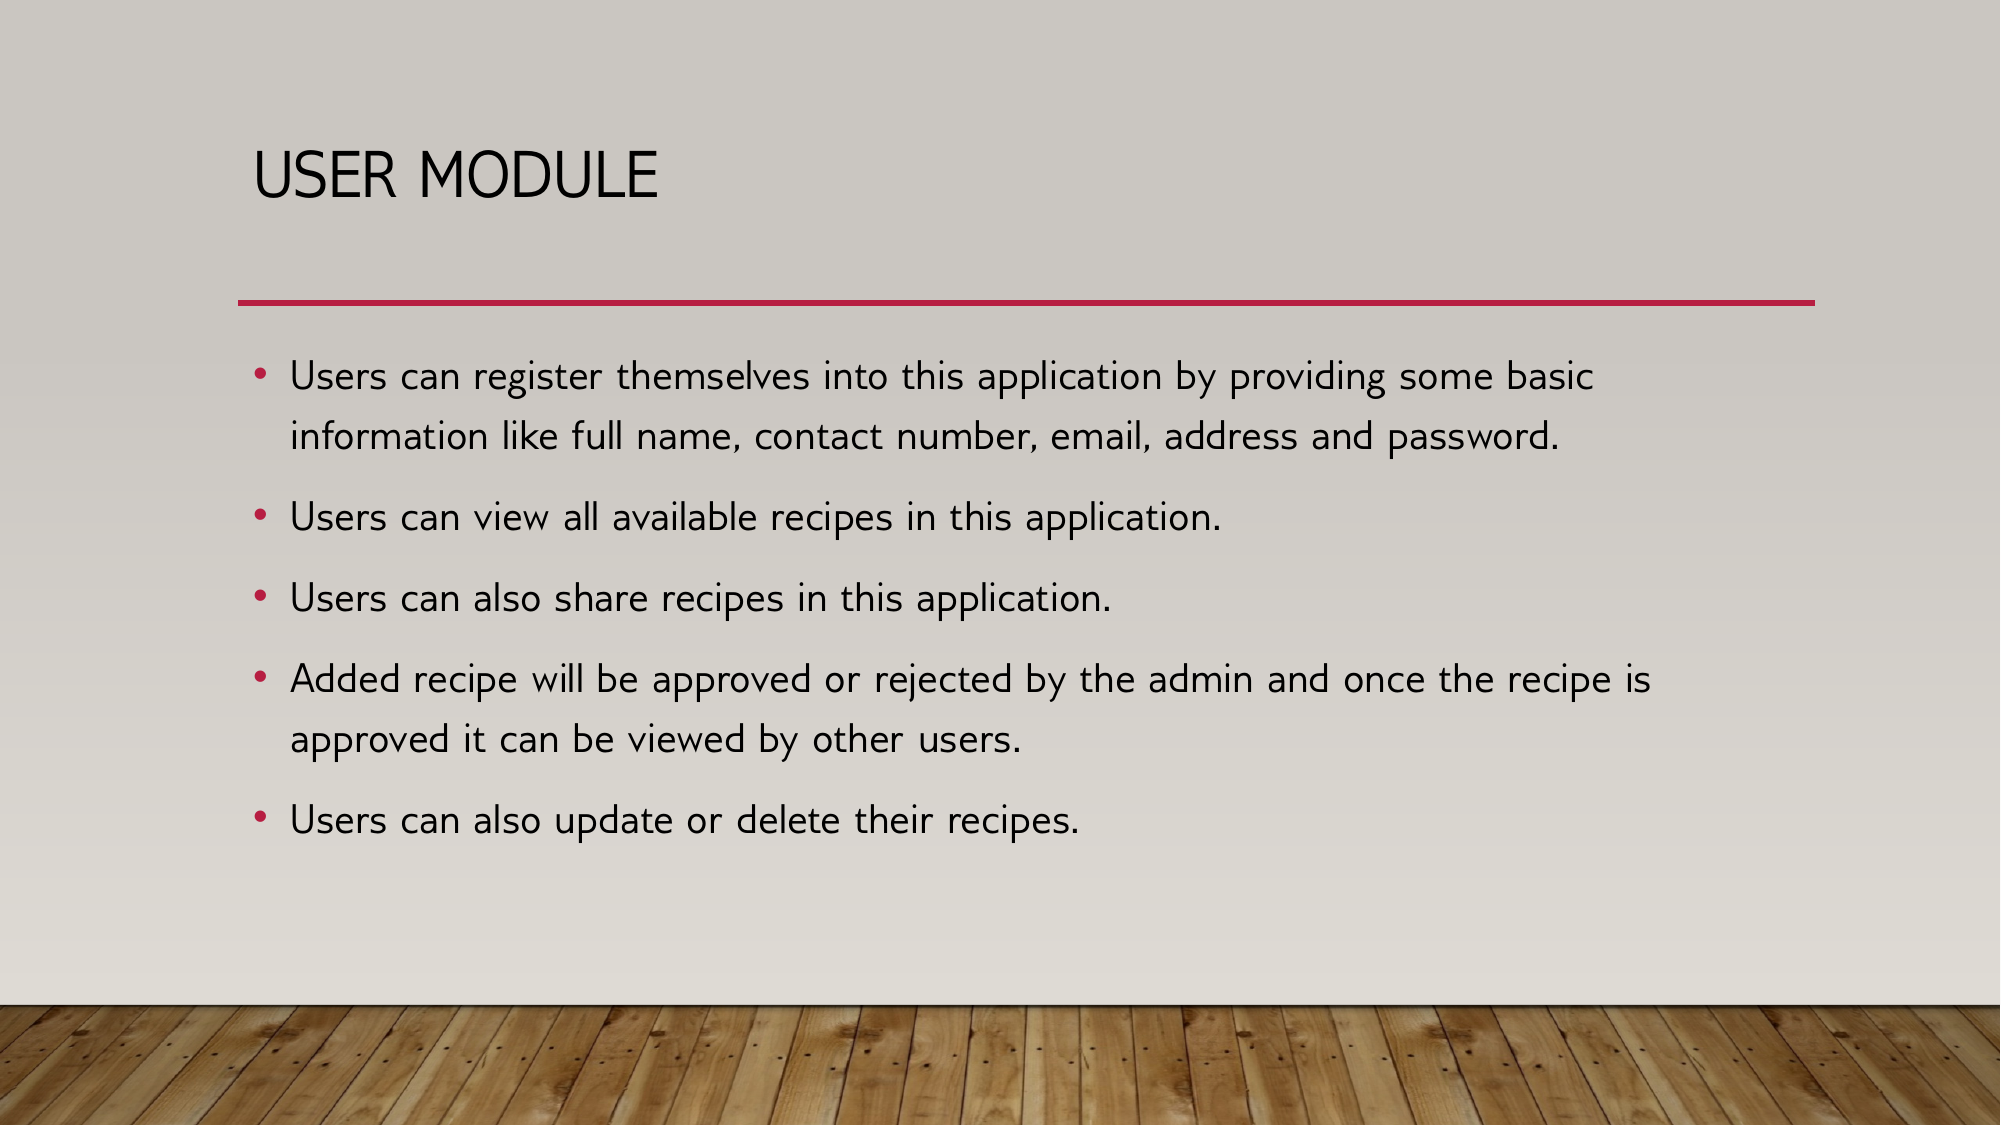

# User Module
Users can register themselves into this application by providing some basic information like full name, contact number, email, address and password.
Users can view all available recipes in this application.
Users can also share recipes in this application.
Added recipe will be approved or rejected by the admin and once the recipe is approved it can be viewed by other users.
Users can also update or delete their recipes.